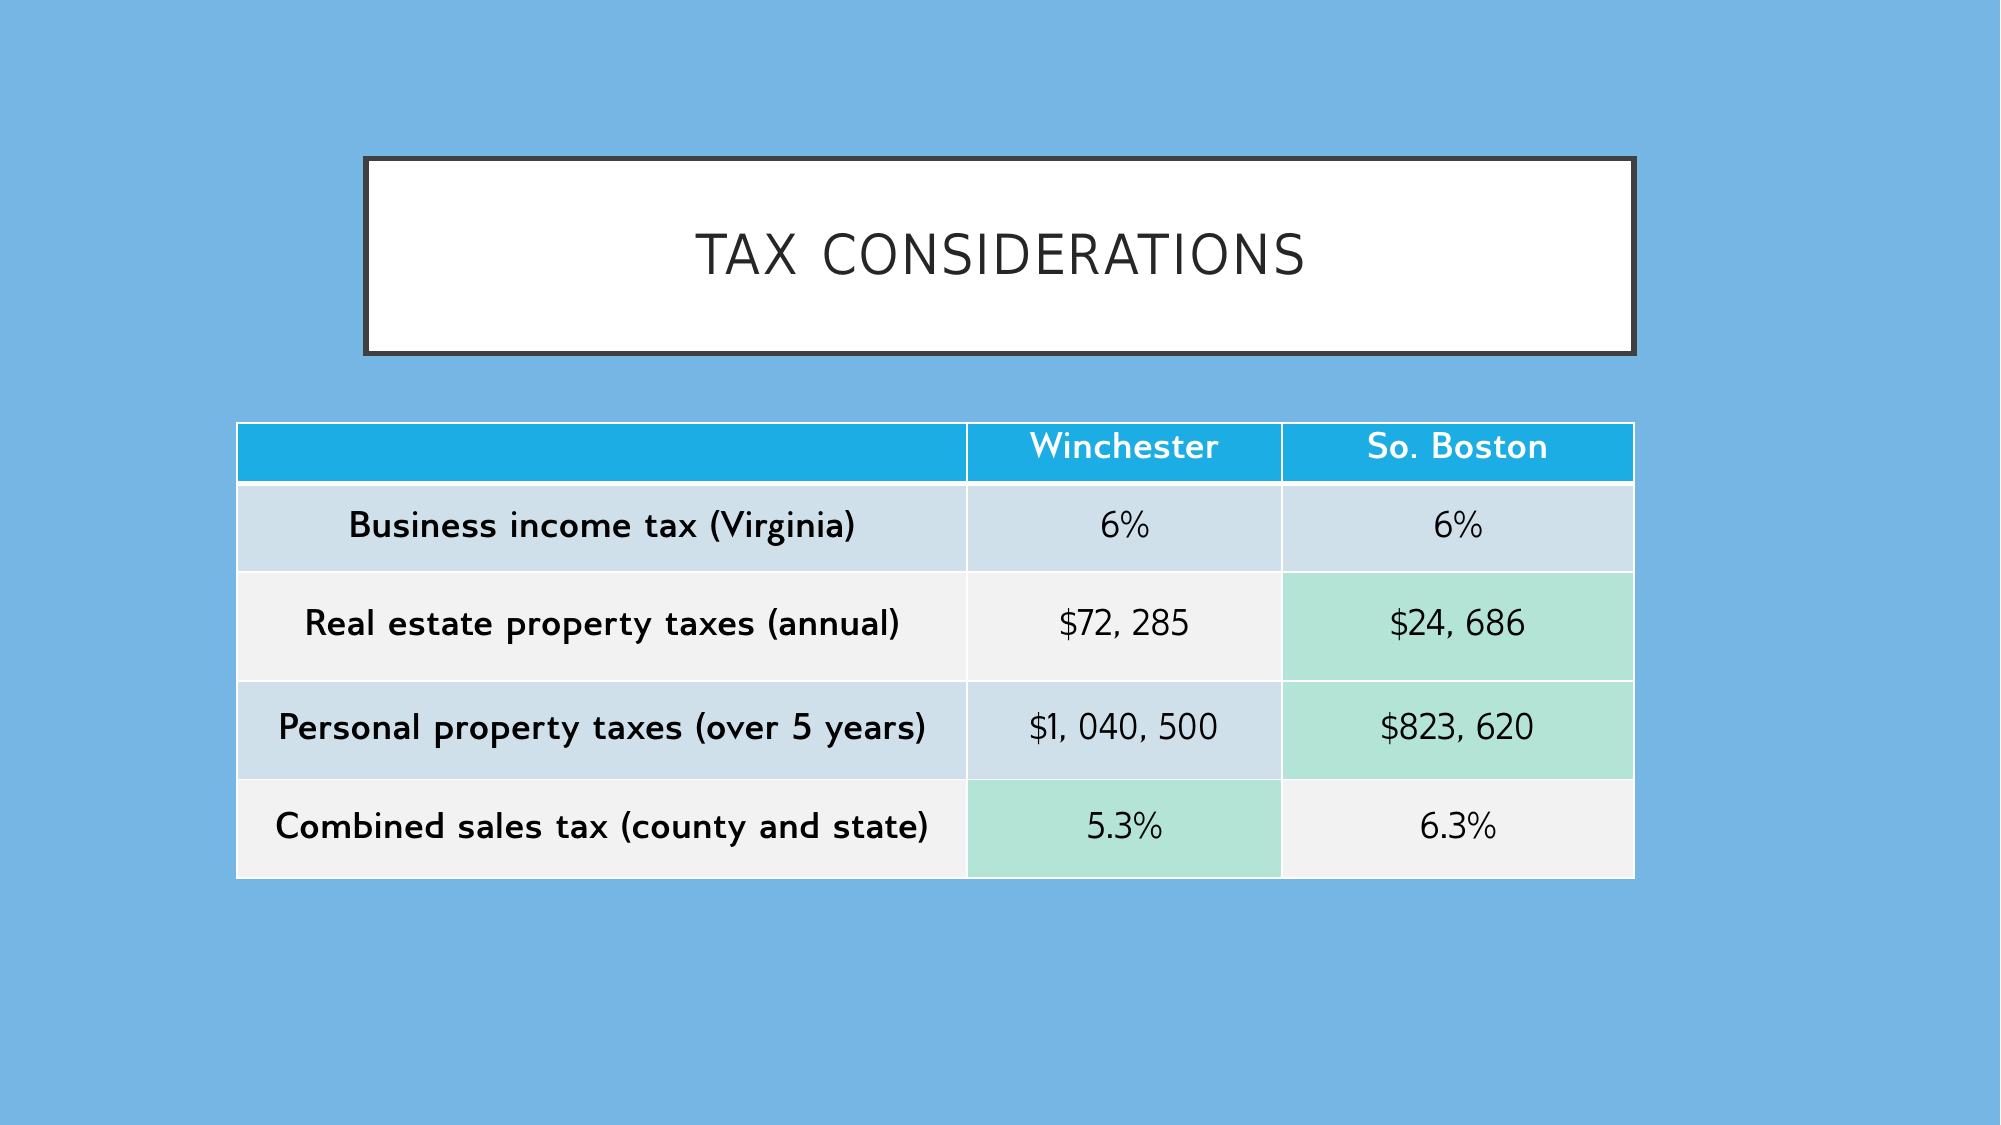

# TAX Considerations
|  | Winchester | So. Boston |
| --- | --- | --- |
| Business income tax (Virginia) | 6% | 6% |
| Real estate property taxes (annual) | $72, 285 | $24, 686 |
| Personal property taxes (over 5 years) | $1, 040, 500 | $823, 620 |
| Combined sales tax (county and state) | 5.3% | 6.3% |